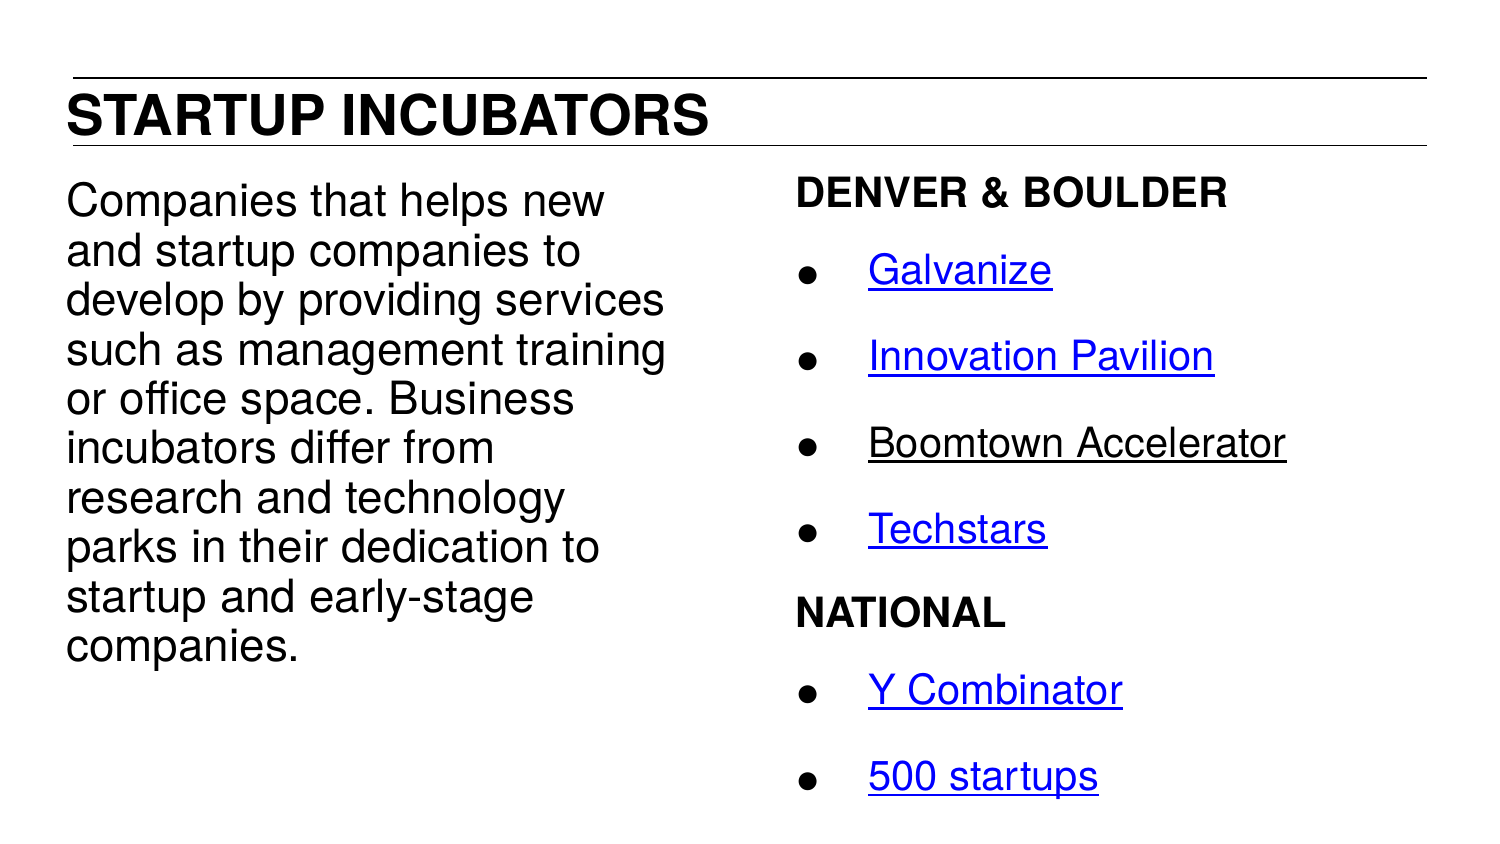

STARTUP INCUBATORS
DENVER & BOULDER
Galvanize
Innovation Pavilion
Boomtown Accelerator
Techstars
NATIONAL
Y Combinator
500 startups
Angelpad
Companies that helps new and startup companies to develop by providing services such as management training or office space. Business incubators differ from research and technology parks in their dedication to startup and early-stage companies.